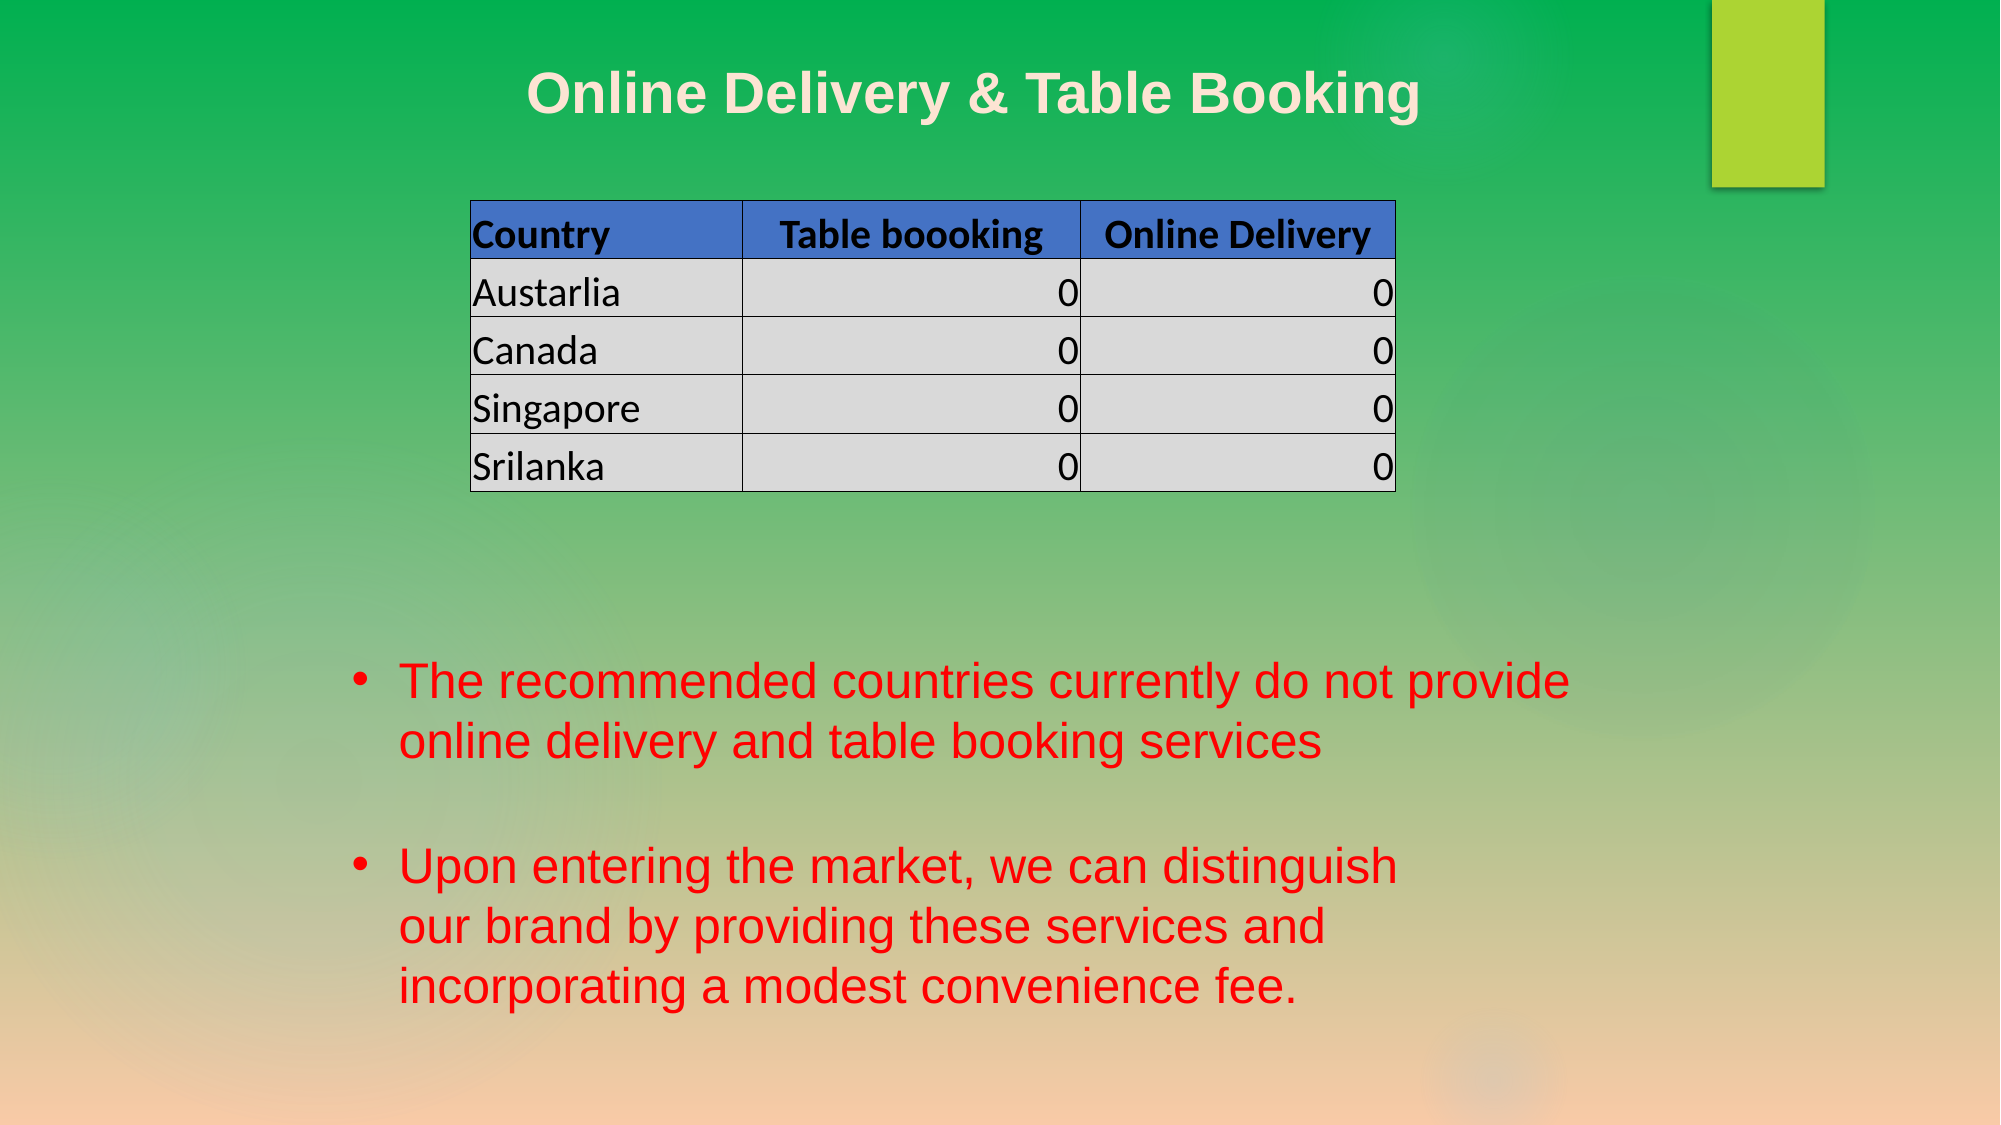

Online Delivery & Table Booking
| Country | Table boooking | Online Delivery |
| --- | --- | --- |
| Austarlia | 0 | 0 |
| Canada | 0 | 0 |
| Singapore | 0 | 0 |
| Srilanka | 0 | 0 |
The recommended countries currently do not provide online delivery and table booking services
Upon entering the market, we can distinguish our brand by providing these services and incorporating a modest convenience fee.